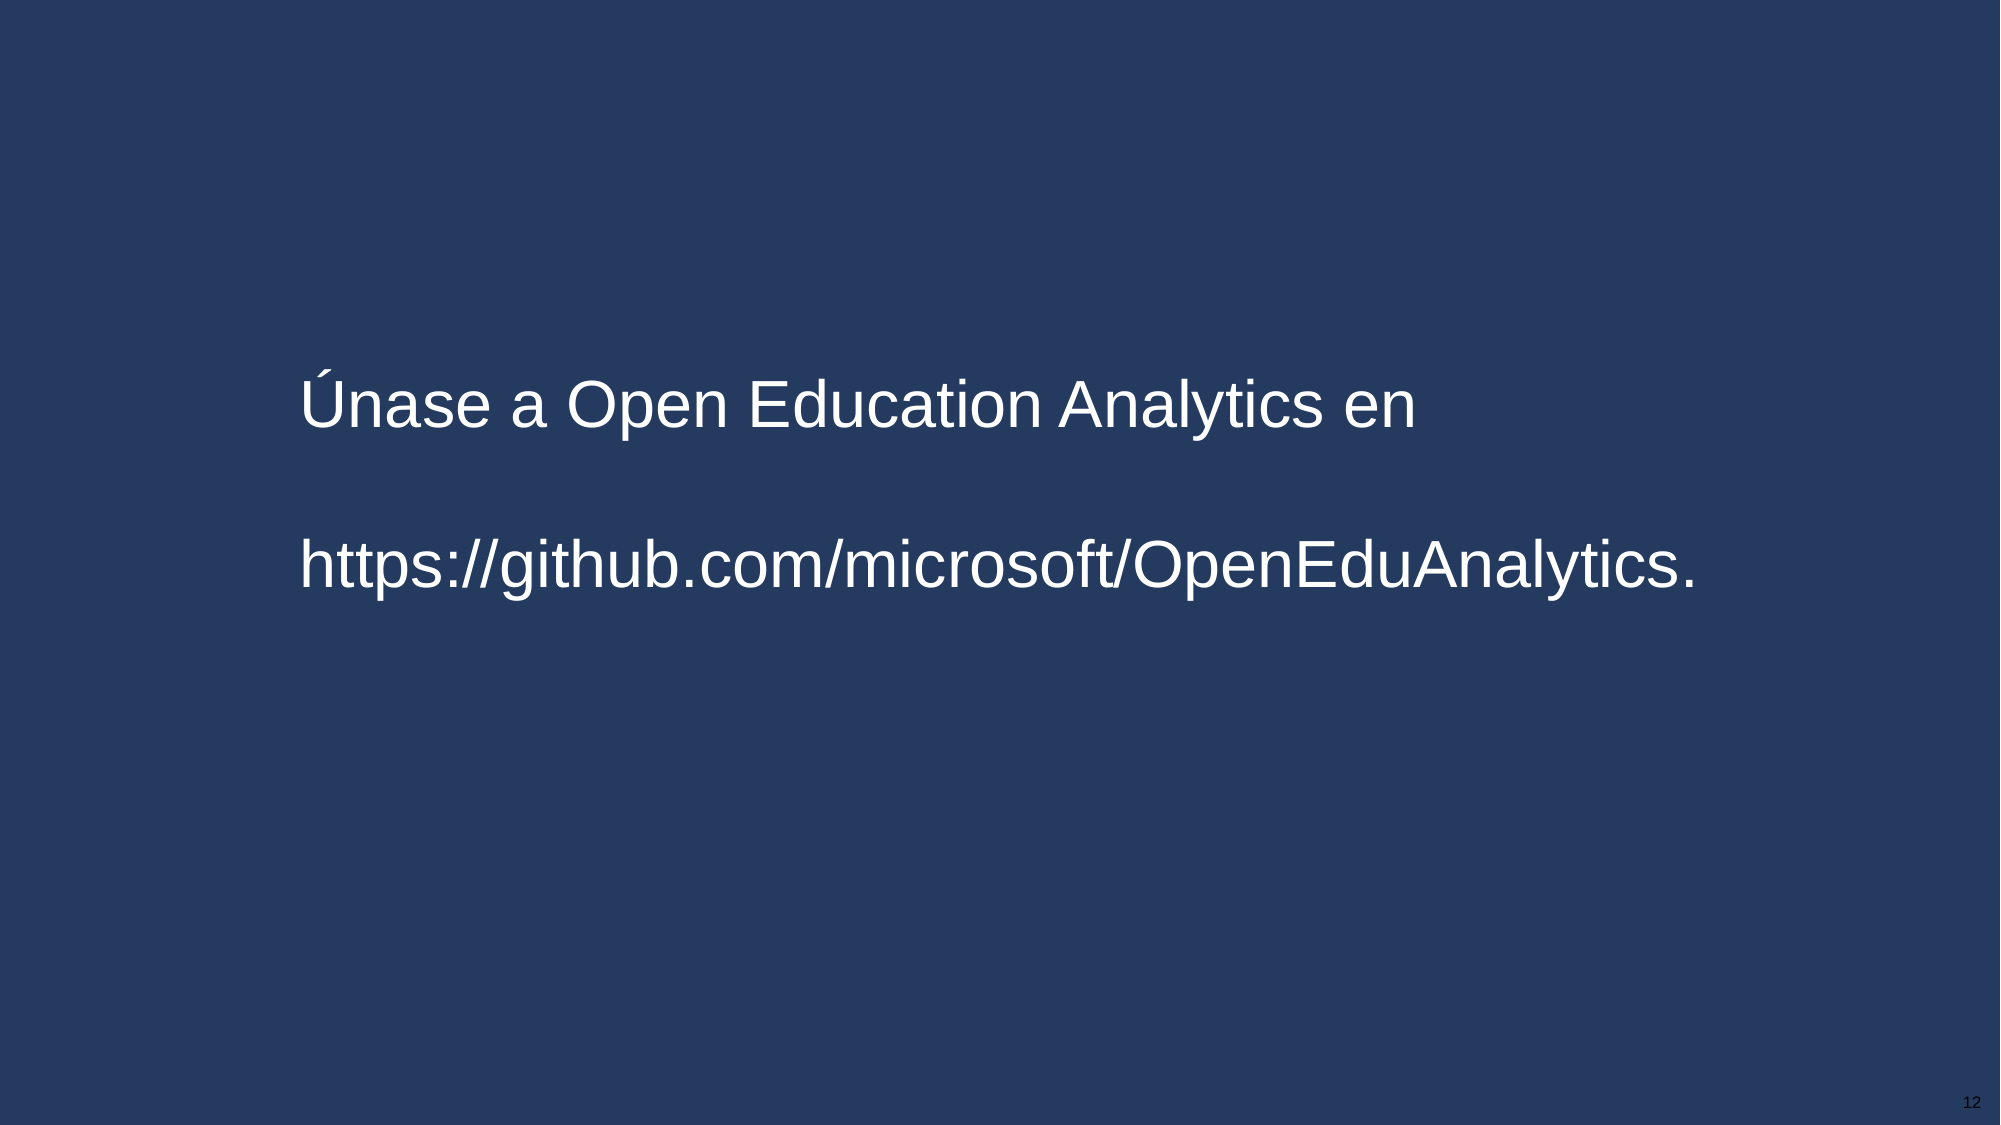

Únase a Open Education Analytics en

https://github.com/microsoft/OpenEduAnalytics.